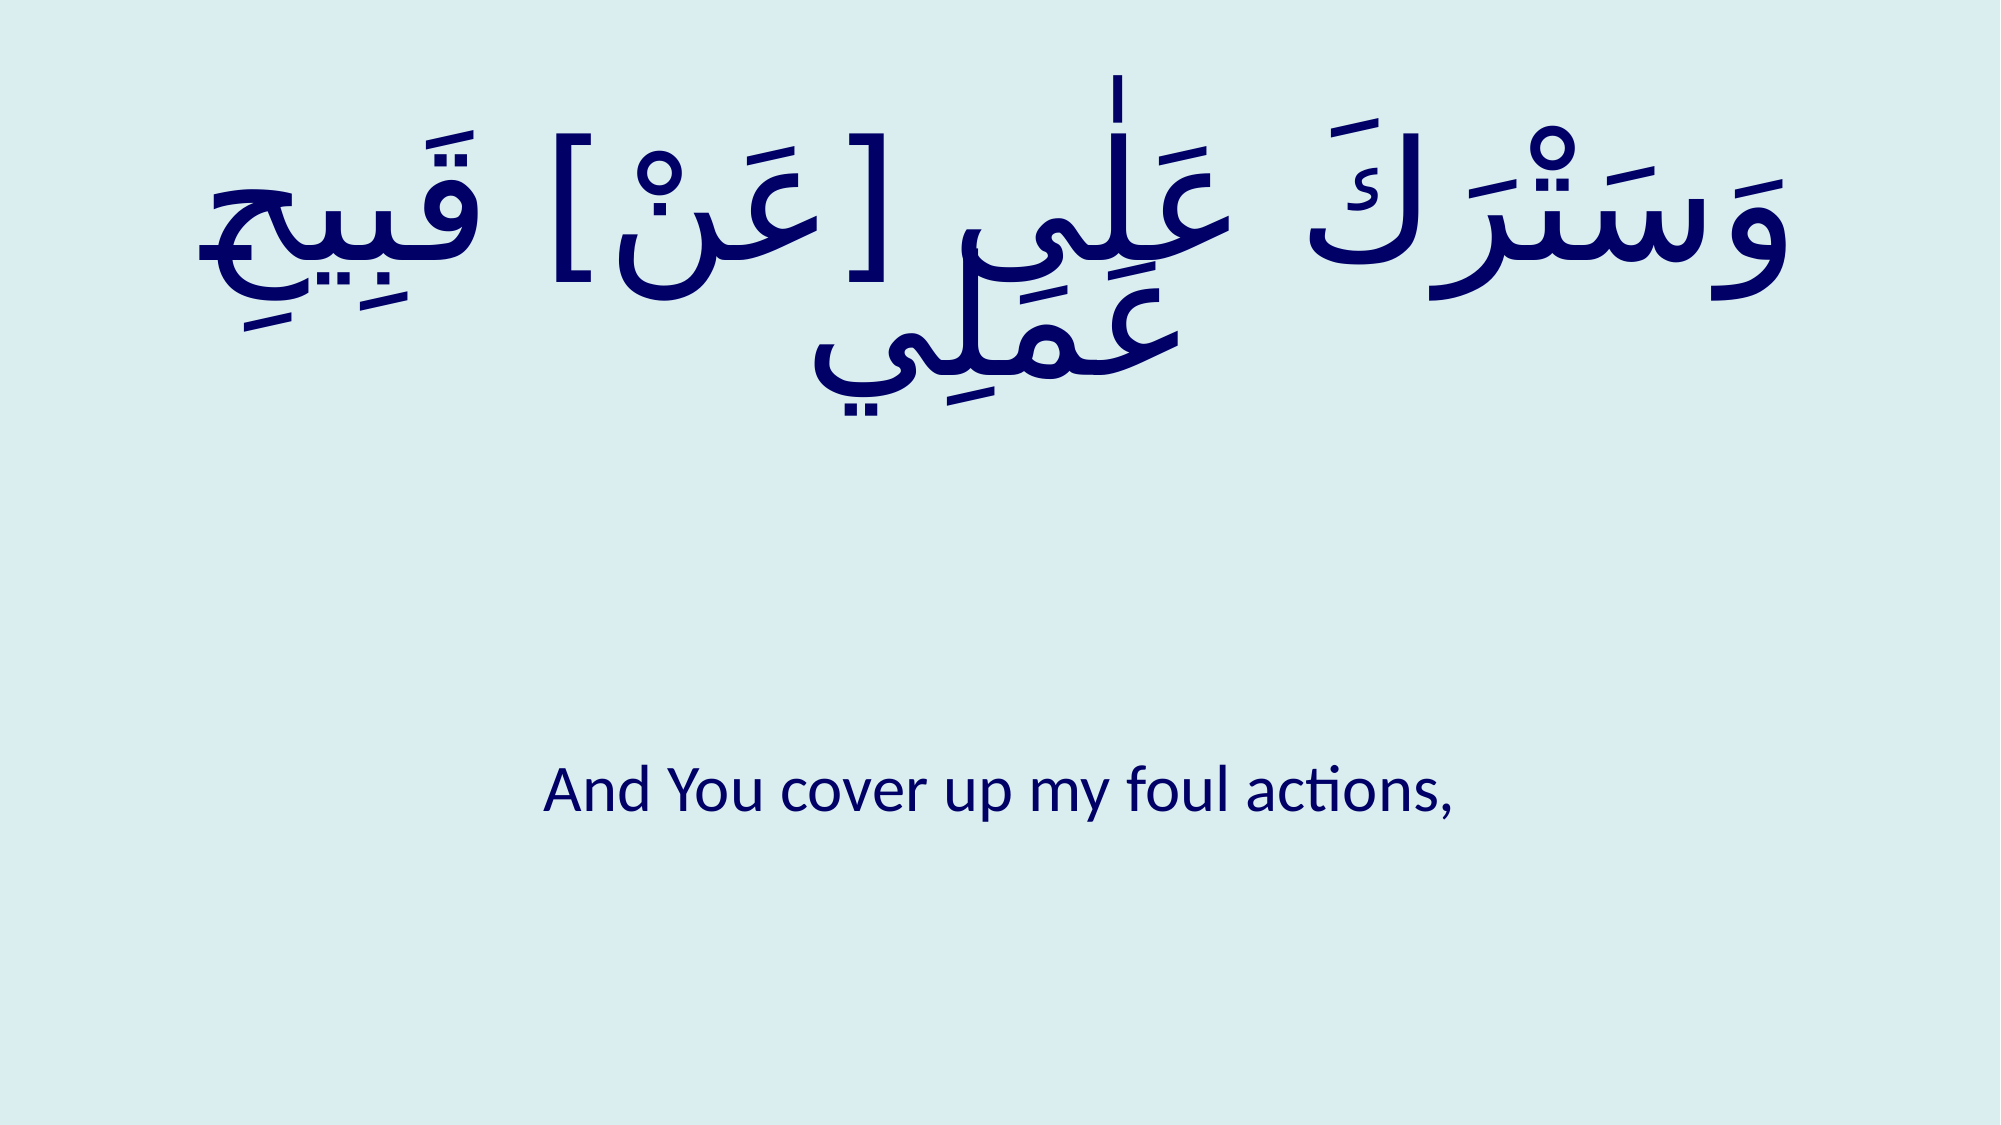

# وَسَتْرَكَ عَلٰى [عَنْ‏] قَبِيحِ عَمَلِي
And You cover up my foul actions,